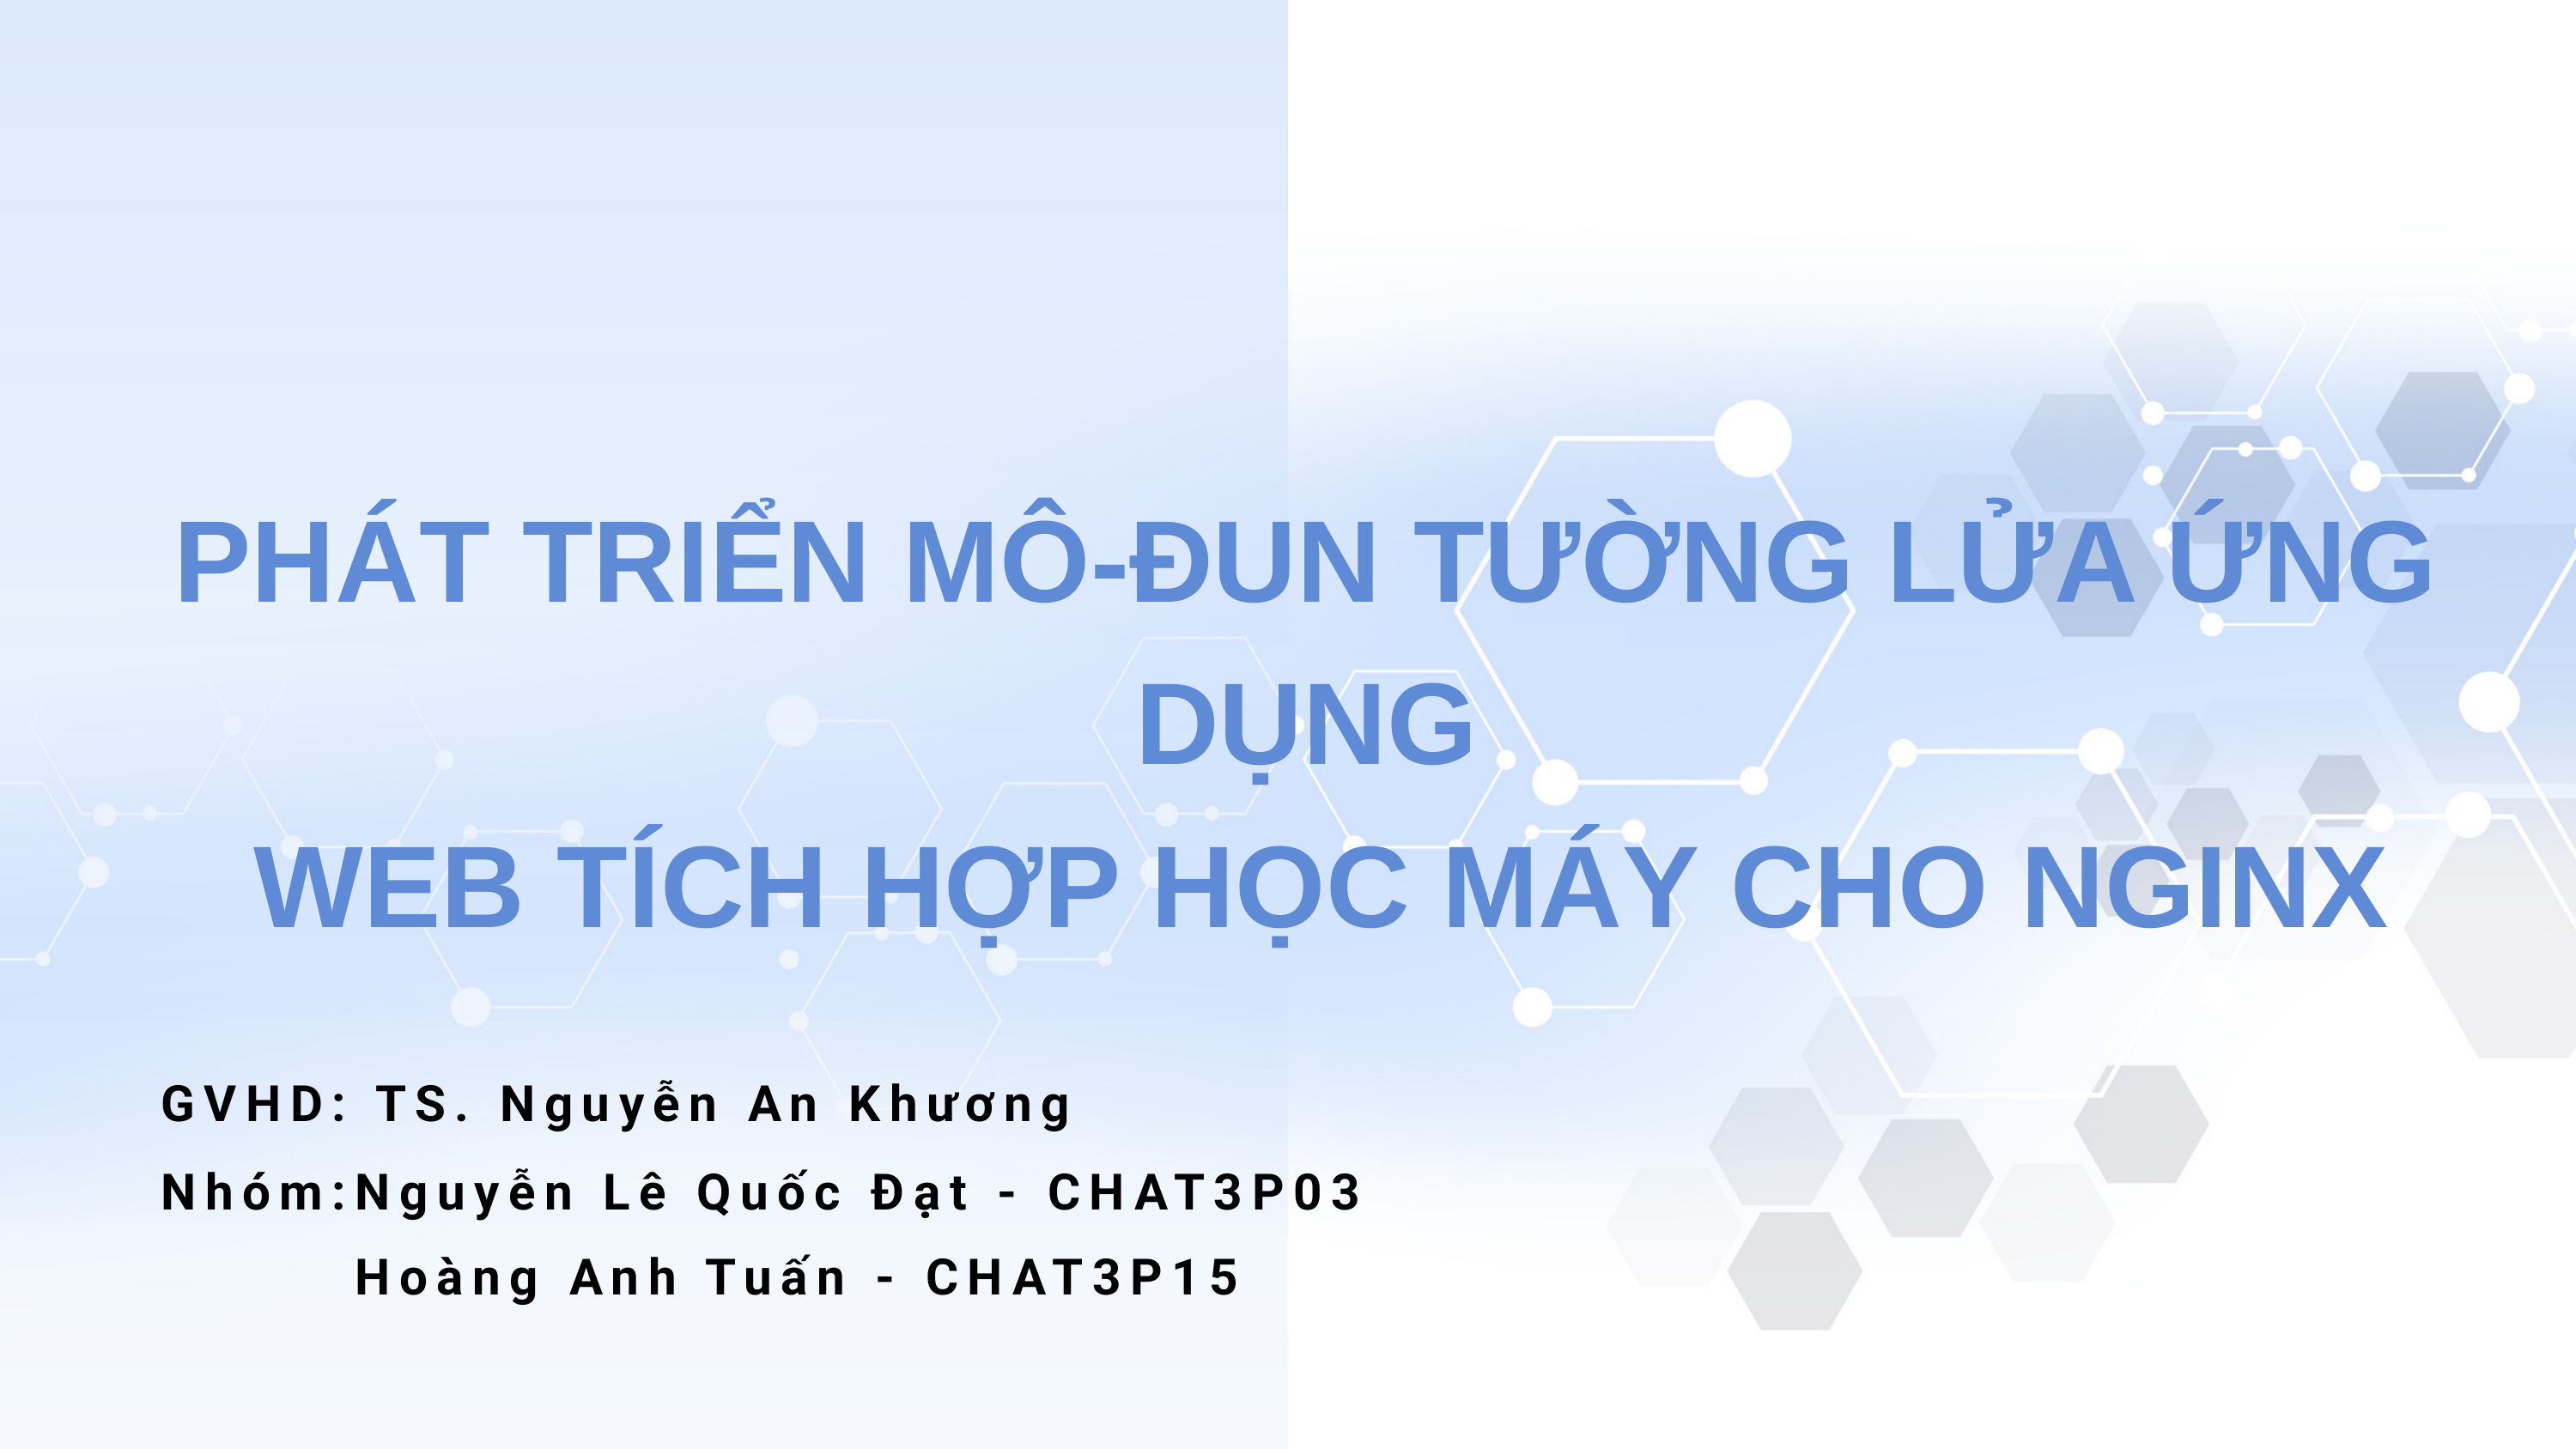

PHÁT TRIỂN MÔ-ĐUN TƯỜNG LỬA ỨNG DỤNG
 WEB TÍCH HỢP HỌC MÁY CHO NGINX

GVHD: TS. Nguyễn An Khương

Nhóm:Nguyễn Lê Quốc Đạt - CHAT3P03
         Hoàng Anh Tuấn - CHAT3P15